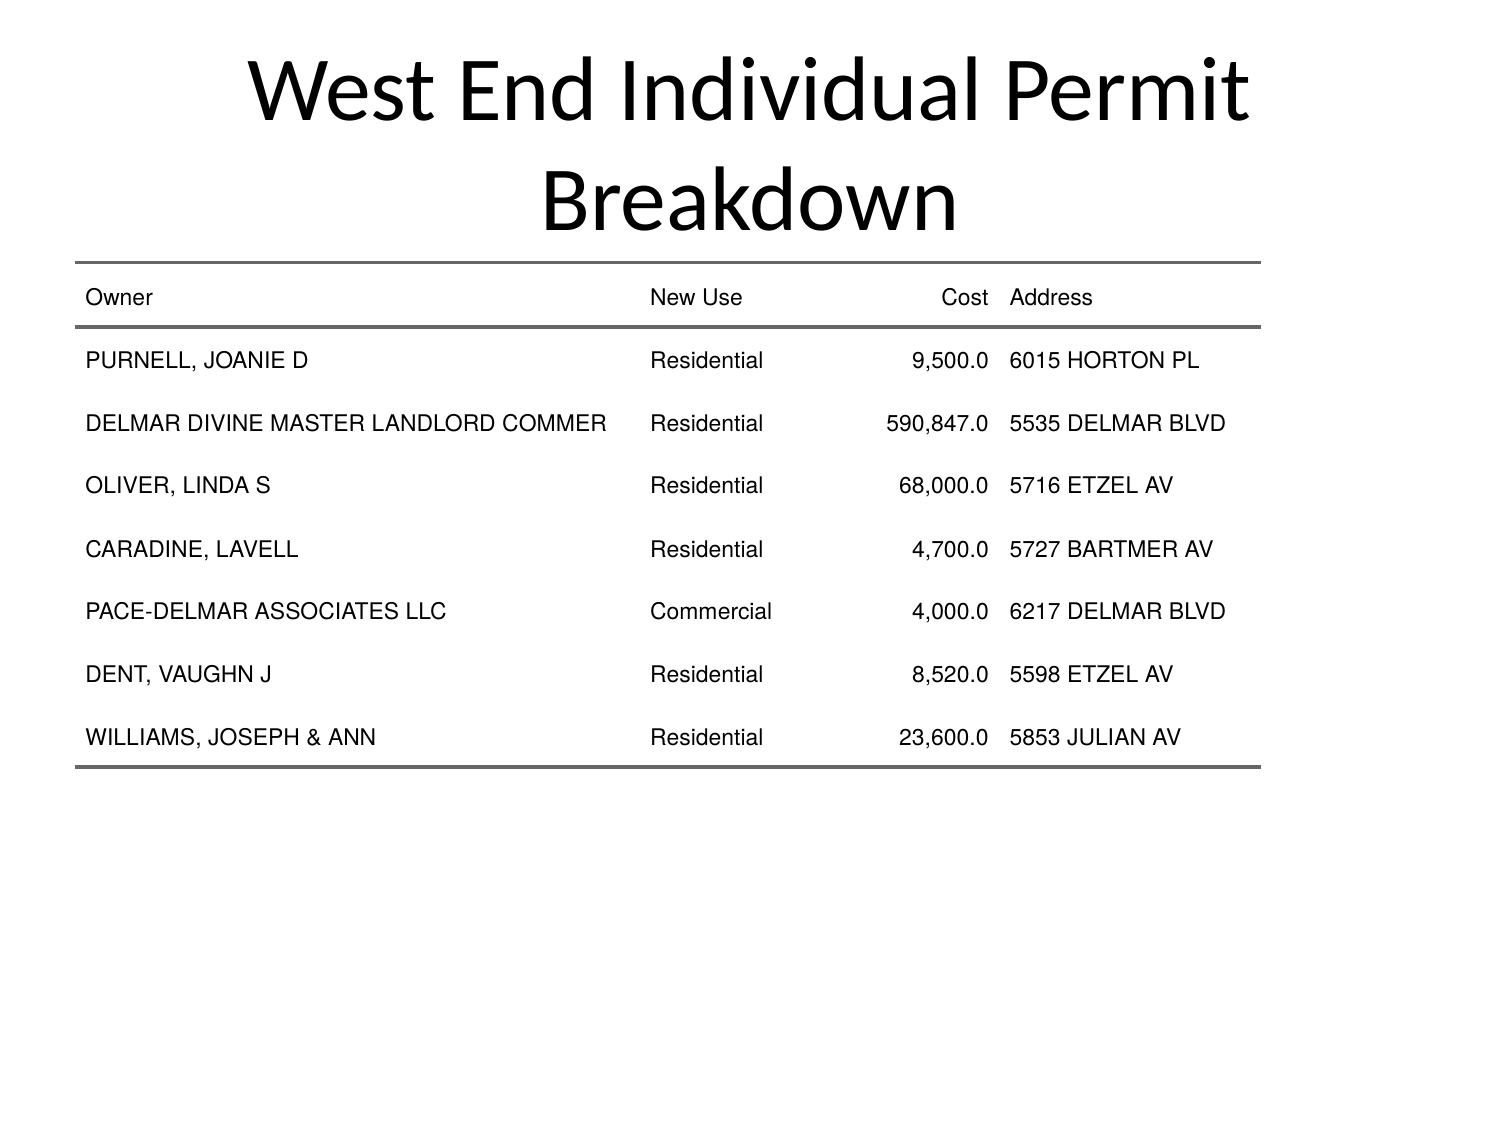

# West End Individual Permit Breakdown
| Owner | New Use | Cost | Address |
| --- | --- | --- | --- |
| PURNELL, JOANIE D | Residential | 9,500.0 | 6015 HORTON PL |
| DELMAR DIVINE MASTER LANDLORD COMMER | Residential | 590,847.0 | 5535 DELMAR BLVD |
| OLIVER, LINDA S | Residential | 68,000.0 | 5716 ETZEL AV |
| CARADINE, LAVELL | Residential | 4,700.0 | 5727 BARTMER AV |
| PACE-DELMAR ASSOCIATES LLC | Commercial | 4,000.0 | 6217 DELMAR BLVD |
| DENT, VAUGHN J | Residential | 8,520.0 | 5598 ETZEL AV |
| WILLIAMS, JOSEPH & ANN | Residential | 23,600.0 | 5853 JULIAN AV |